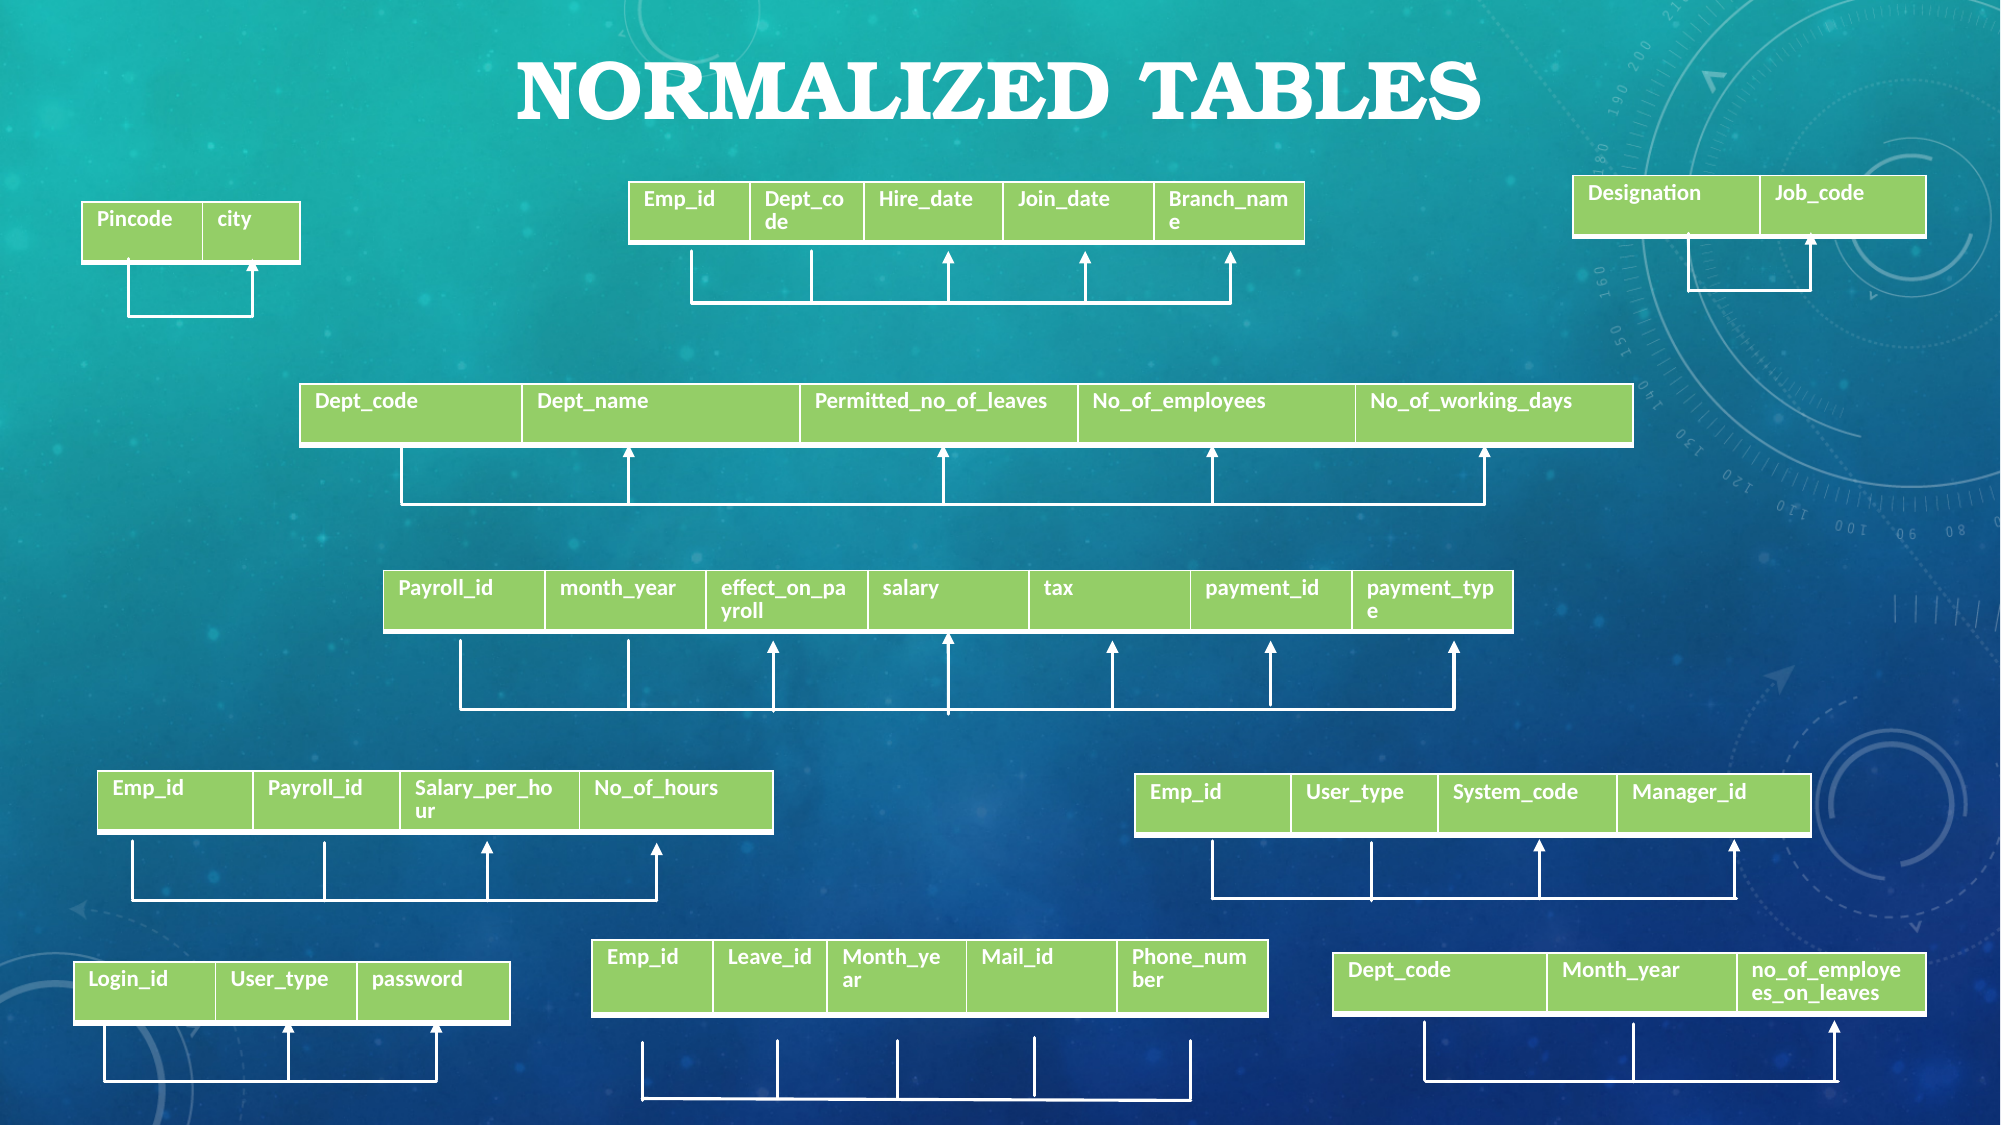

# Normalized tables
| Designation | Job\_code |
| --- | --- |
| Emp\_id | Dept\_code | Hire\_date | Join\_date | Branch\_name |
| --- | --- | --- | --- | --- |
| Pincode | city |
| --- | --- |
| Dept\_code | Dept\_name | Permitted\_no\_of\_leaves | No\_of\_employees | No\_of\_working\_days |
| --- | --- | --- | --- | --- |
| Payroll\_id | month\_year | effect\_on\_payroll | salary | tax | payment\_id | payment\_type |
| --- | --- | --- | --- | --- | --- | --- |
| Emp\_id | Payroll\_id | Salary\_per\_hour | No\_of\_hours |
| --- | --- | --- | --- |
| Emp\_id | User\_type | System\_code | Manager\_id |
| --- | --- | --- | --- |
| Emp\_id | Leave\_id | Month\_year | Mail\_id | Phone\_number |
| --- | --- | --- | --- | --- |
| Dept\_code | Month\_year | no\_of\_employees\_on\_leaves |
| --- | --- | --- |
| Login\_id | User\_type | password |
| --- | --- | --- |